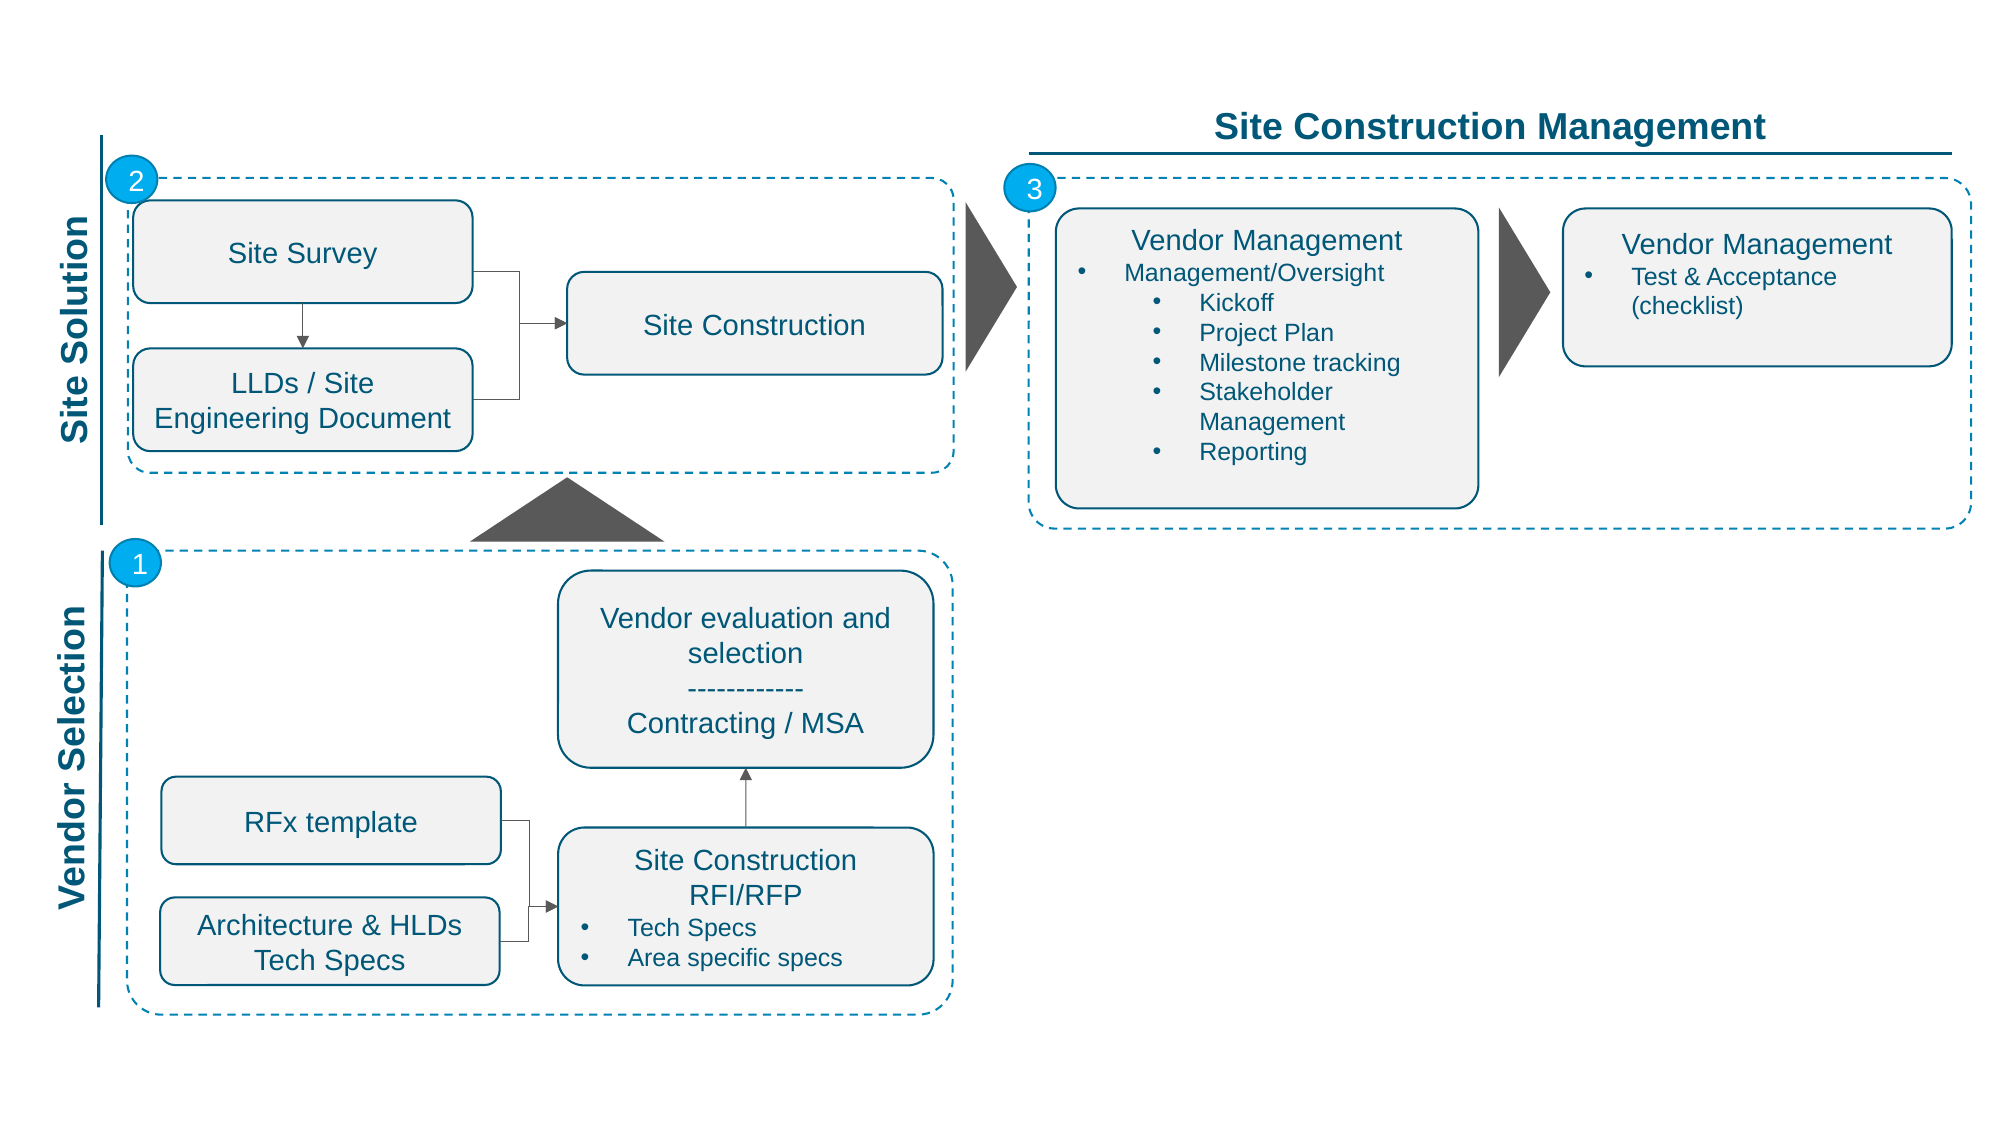

Site Construction Management
2
3

Site Survey
Vendor Management
Test & Acceptance (checklist)

Vendor Management
Management/Oversight
Kickoff
Project Plan
Milestone tracking
Stakeholder Management
Reporting

Site Construction
Site Solution
LLDs / Site Engineering Document

1

Vendor evaluation and selection
------------
Contracting / MSA
Vendor Selection
Site Construction RFI/RFP
Tech Specs
Area specific specs
Architecture & HLDs
Tech Specs
RFx template